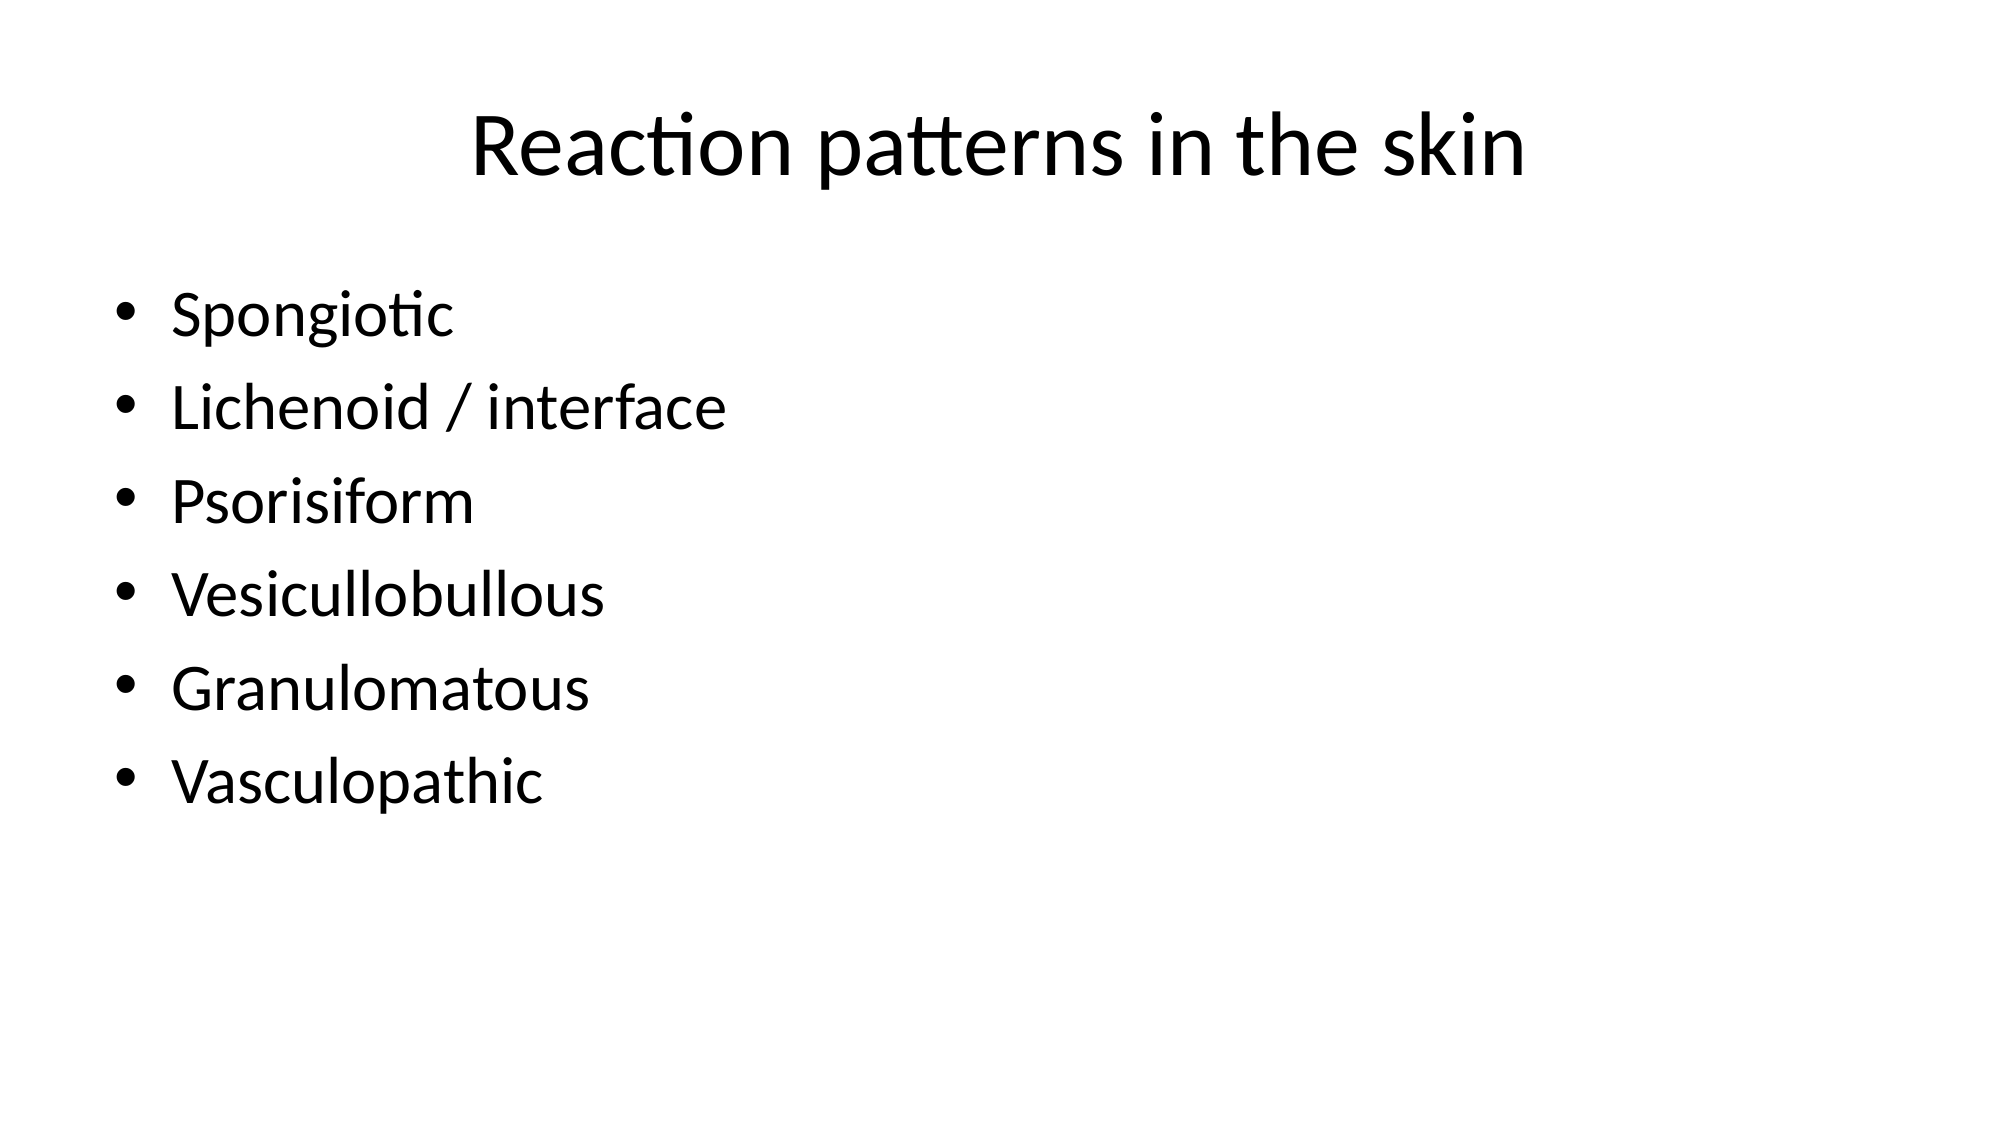

# Reaction patterns in the skin
Spongiotic
Lichenoid / interface
Psorisiform
Vesicullobullous
Granulomatous
Vasculopathic